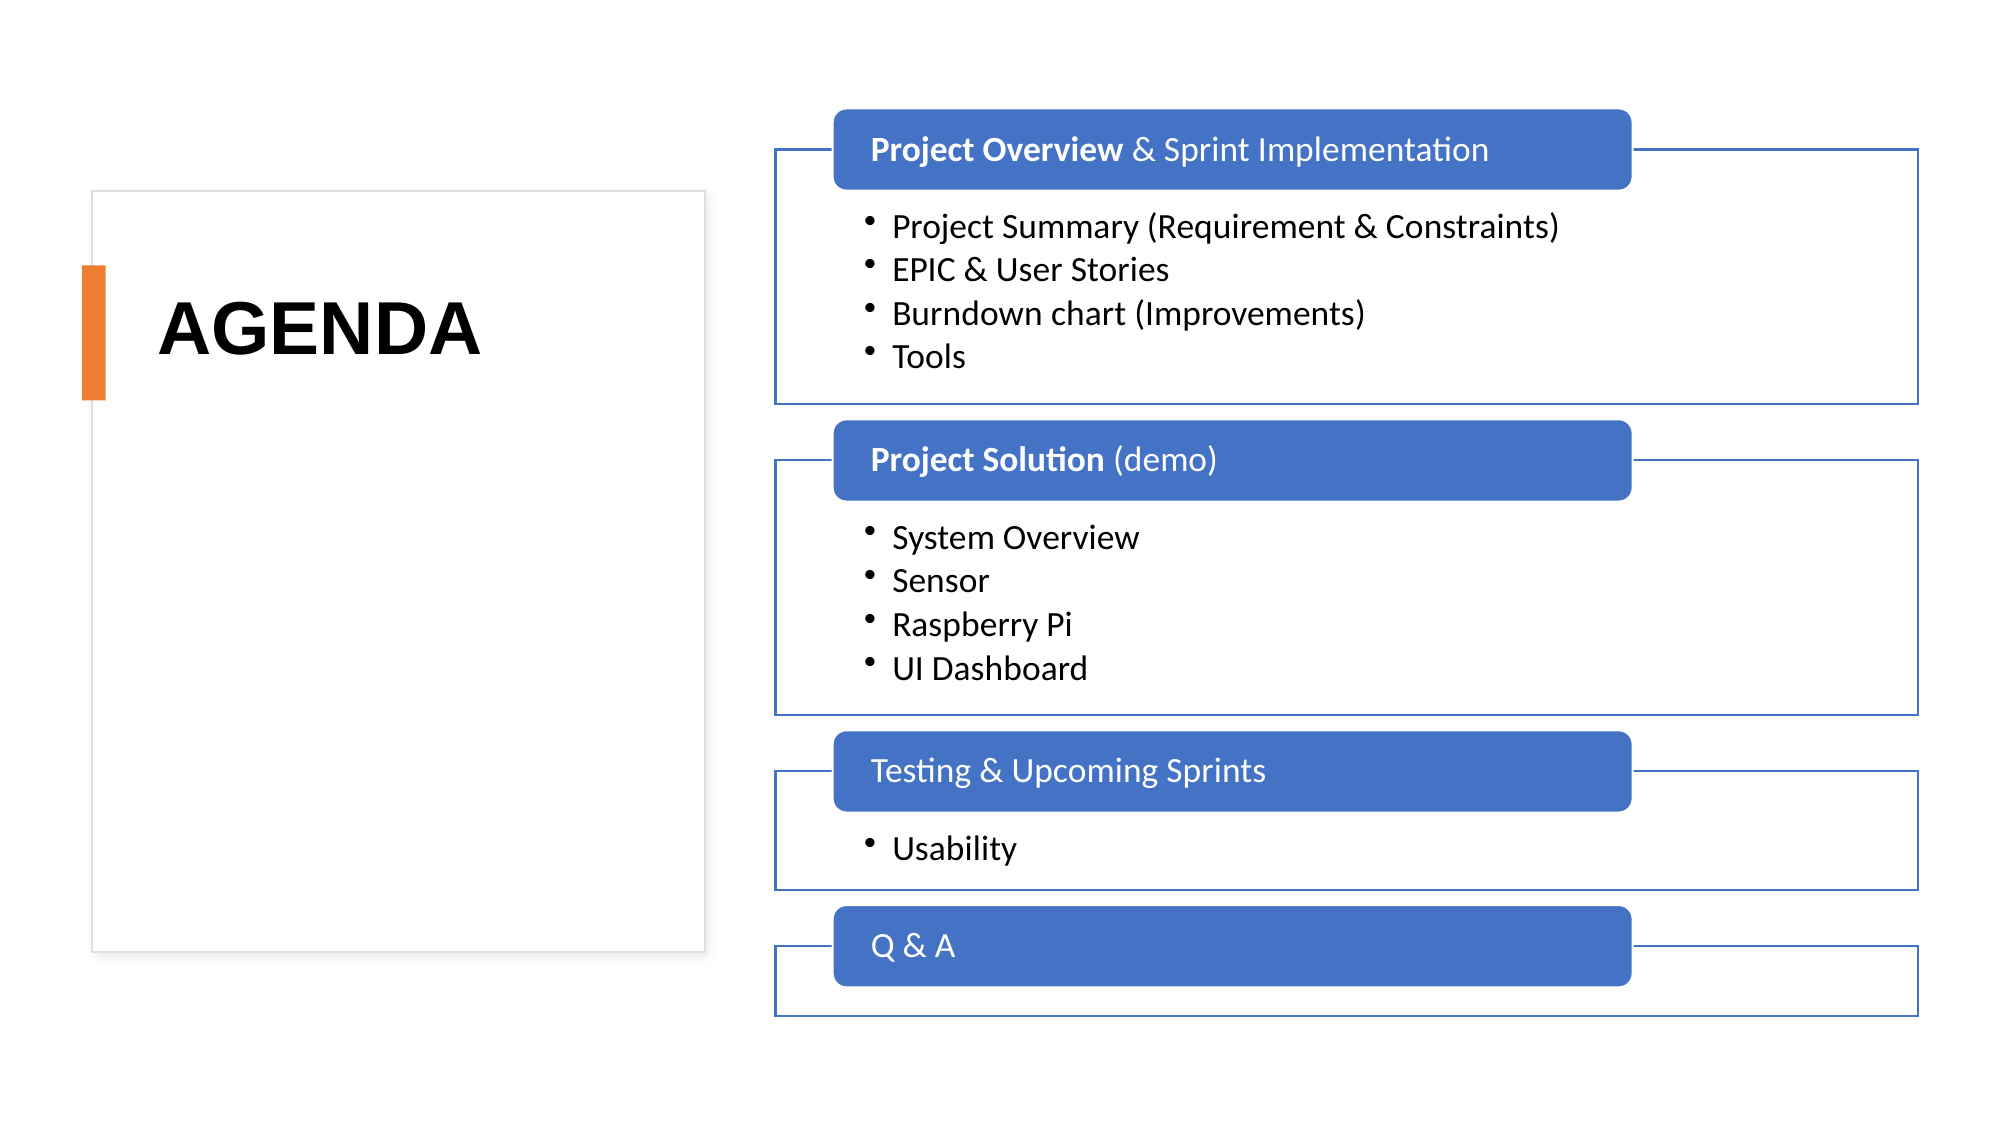

Project Summary (Requirement & Constraints)
EPIC & User Stories
Burndown chart (Improvements)
Tools
Project Overview & Sprint Implementation
System Overview
Sensor
Raspberry Pi
UI Dashboard
Project Solution (demo)
Usability
Testing & Upcoming Sprints
Q & A

# AGENDA